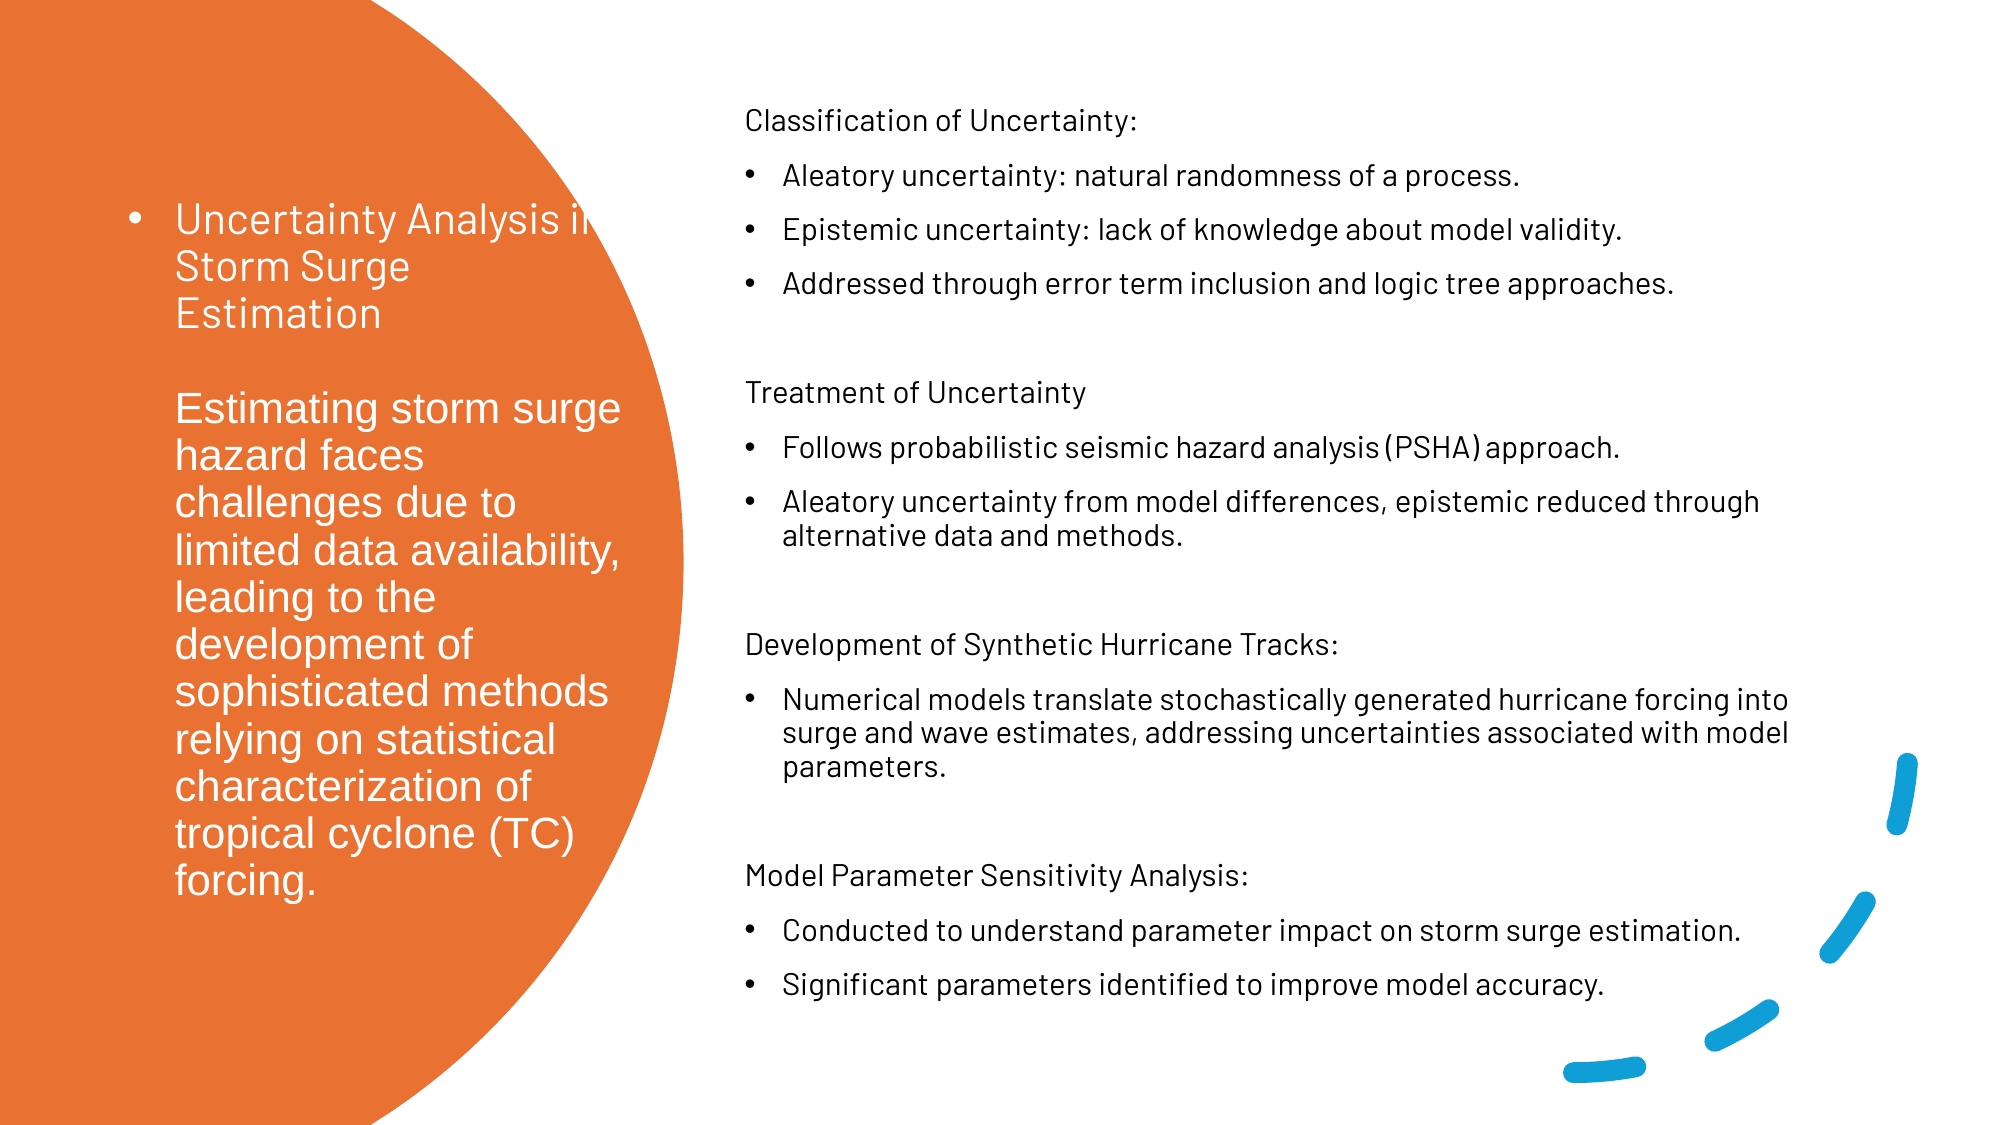

Classification of Uncertainty:
Aleatory uncertainty: natural randomness of a process.
Epistemic uncertainty: lack of knowledge about model validity.
Addressed through error term inclusion and logic tree approaches.

Treatment of Uncertainty
Follows probabilistic seismic hazard analysis (PSHA) approach.
Aleatory uncertainty from model differences, epistemic reduced through alternative data and methods.

Development of Synthetic Hurricane Tracks:
Numerical models translate stochastically generated hurricane forcing into surge and wave estimates, addressing uncertainties associated with model parameters.

Model Parameter Sensitivity Analysis:
Conducted to understand parameter impact on storm surge estimation.
Significant parameters identified to improve model accuracy.

# Uncertainty Analysis in Storm Surge Estimation Estimating storm surge hazard faces challenges due to limited data availability, leading to the development of sophisticated methods relying on statistical characterization of tropical cyclone (TC) forcing.